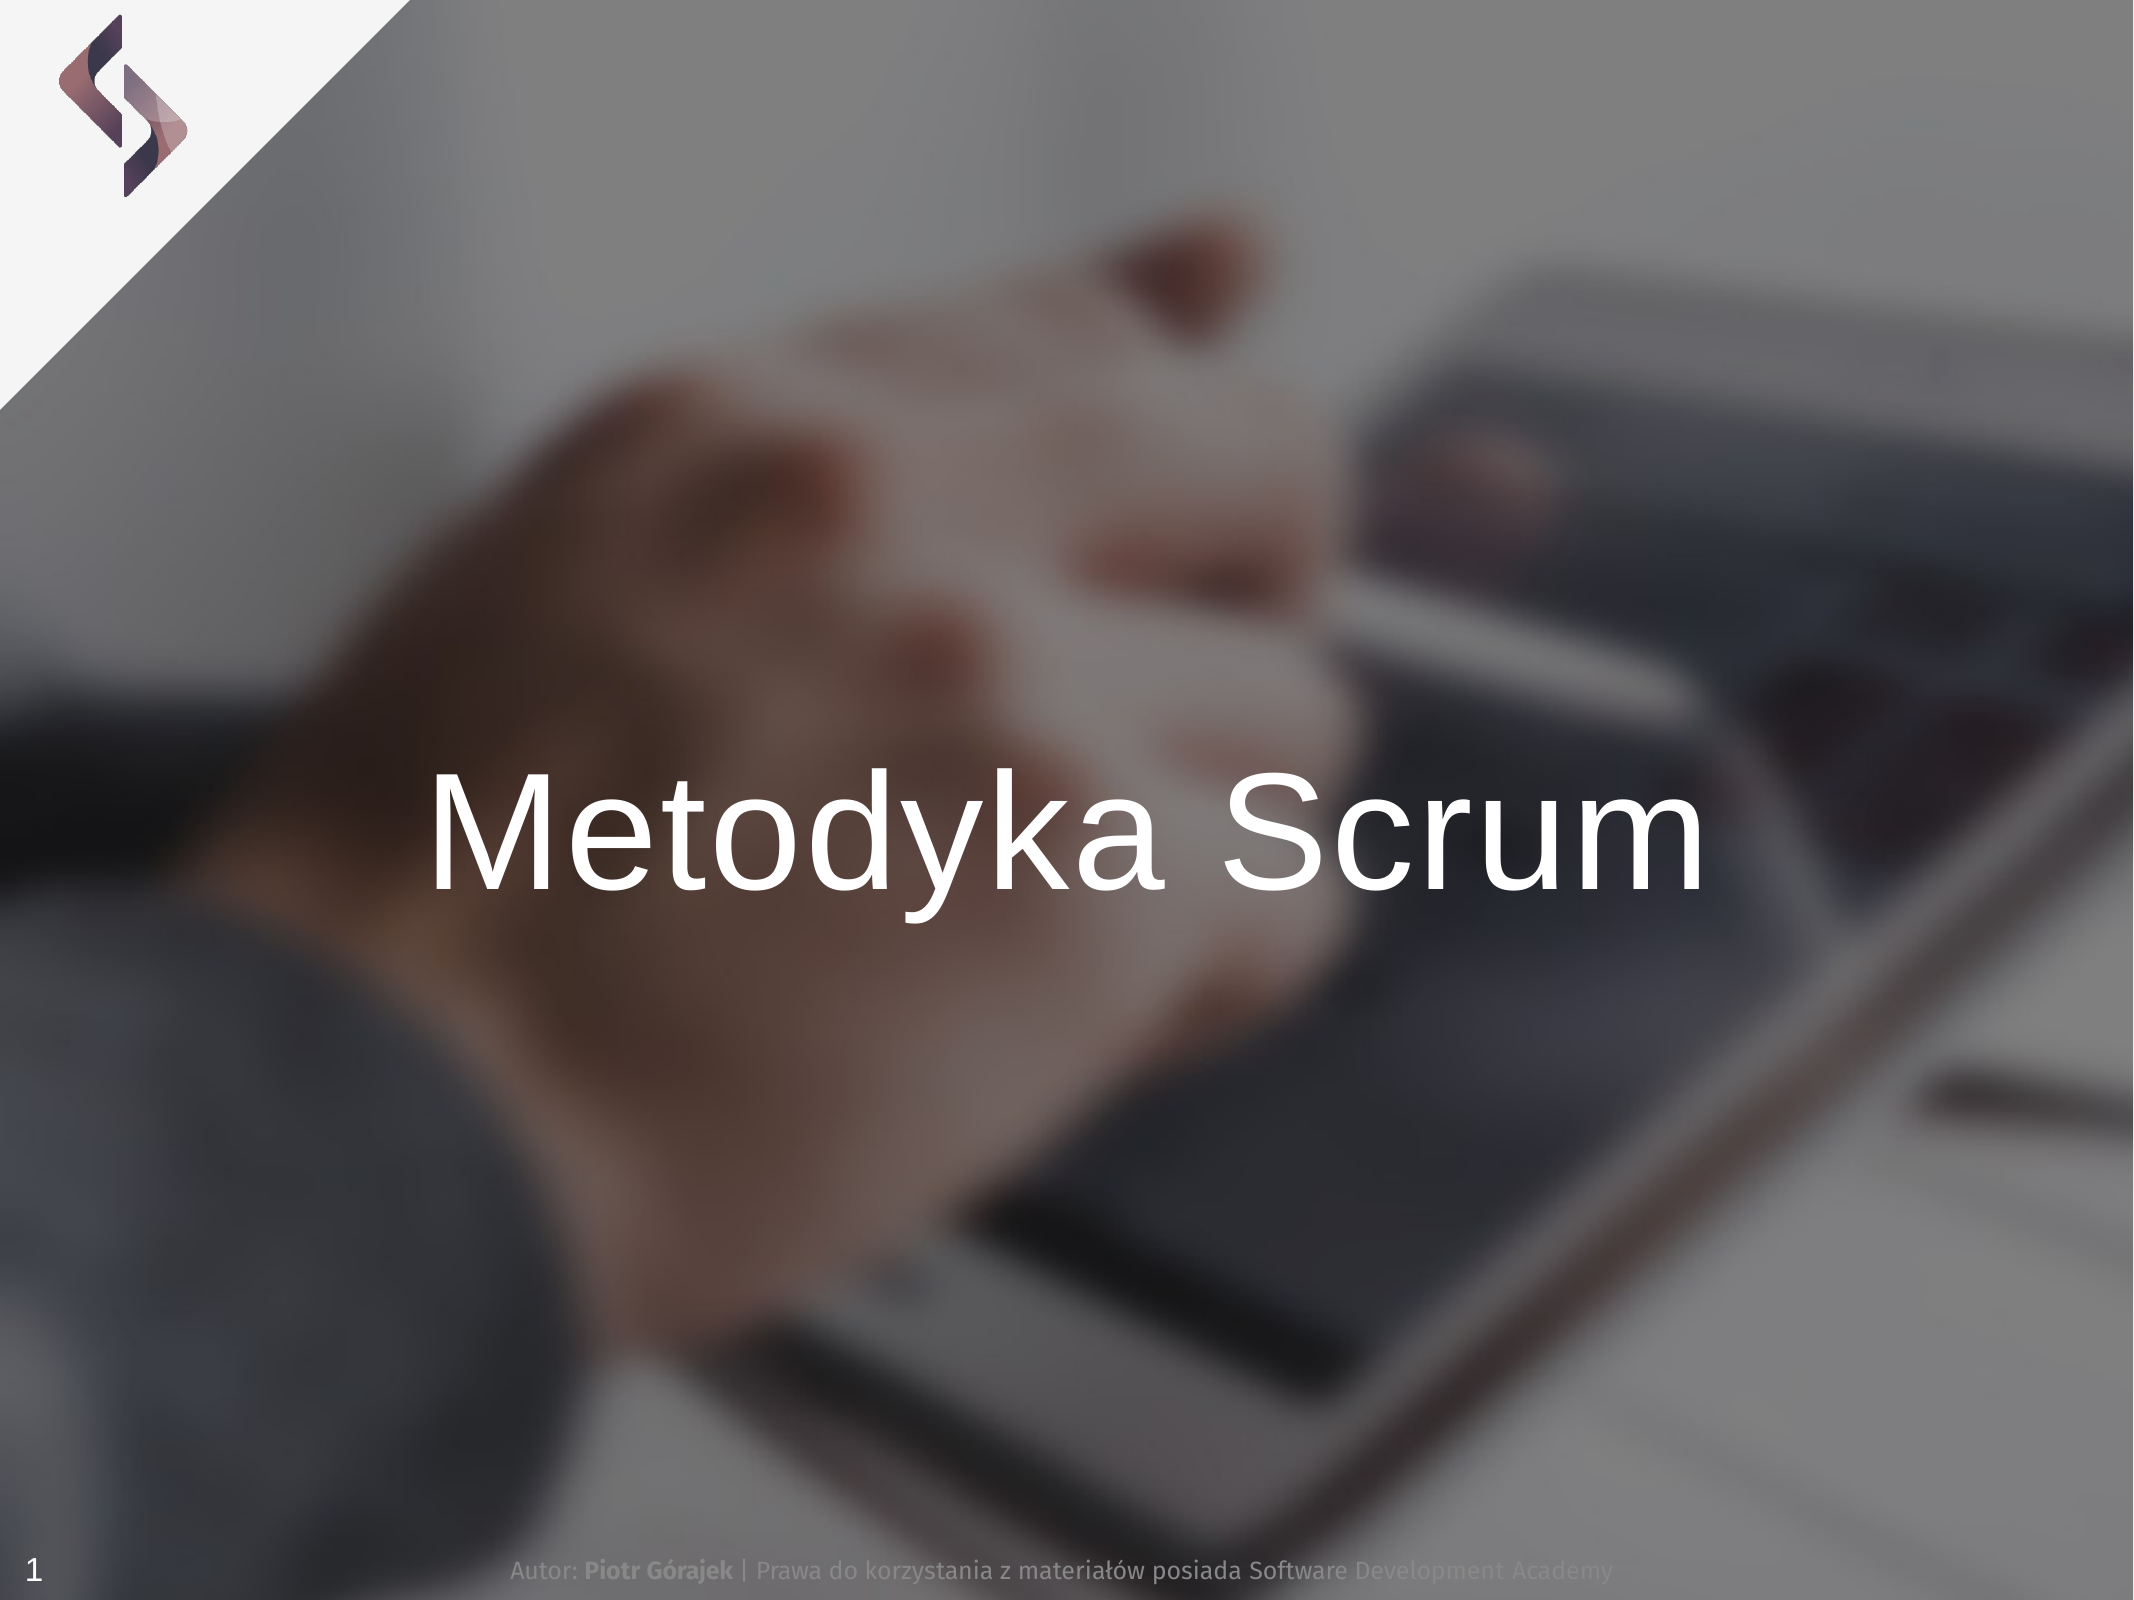

# Metodyka Scrum
1
Autor: Piotr Górajek | Prawa do korzystania z materiałów posiada Software Development Academy